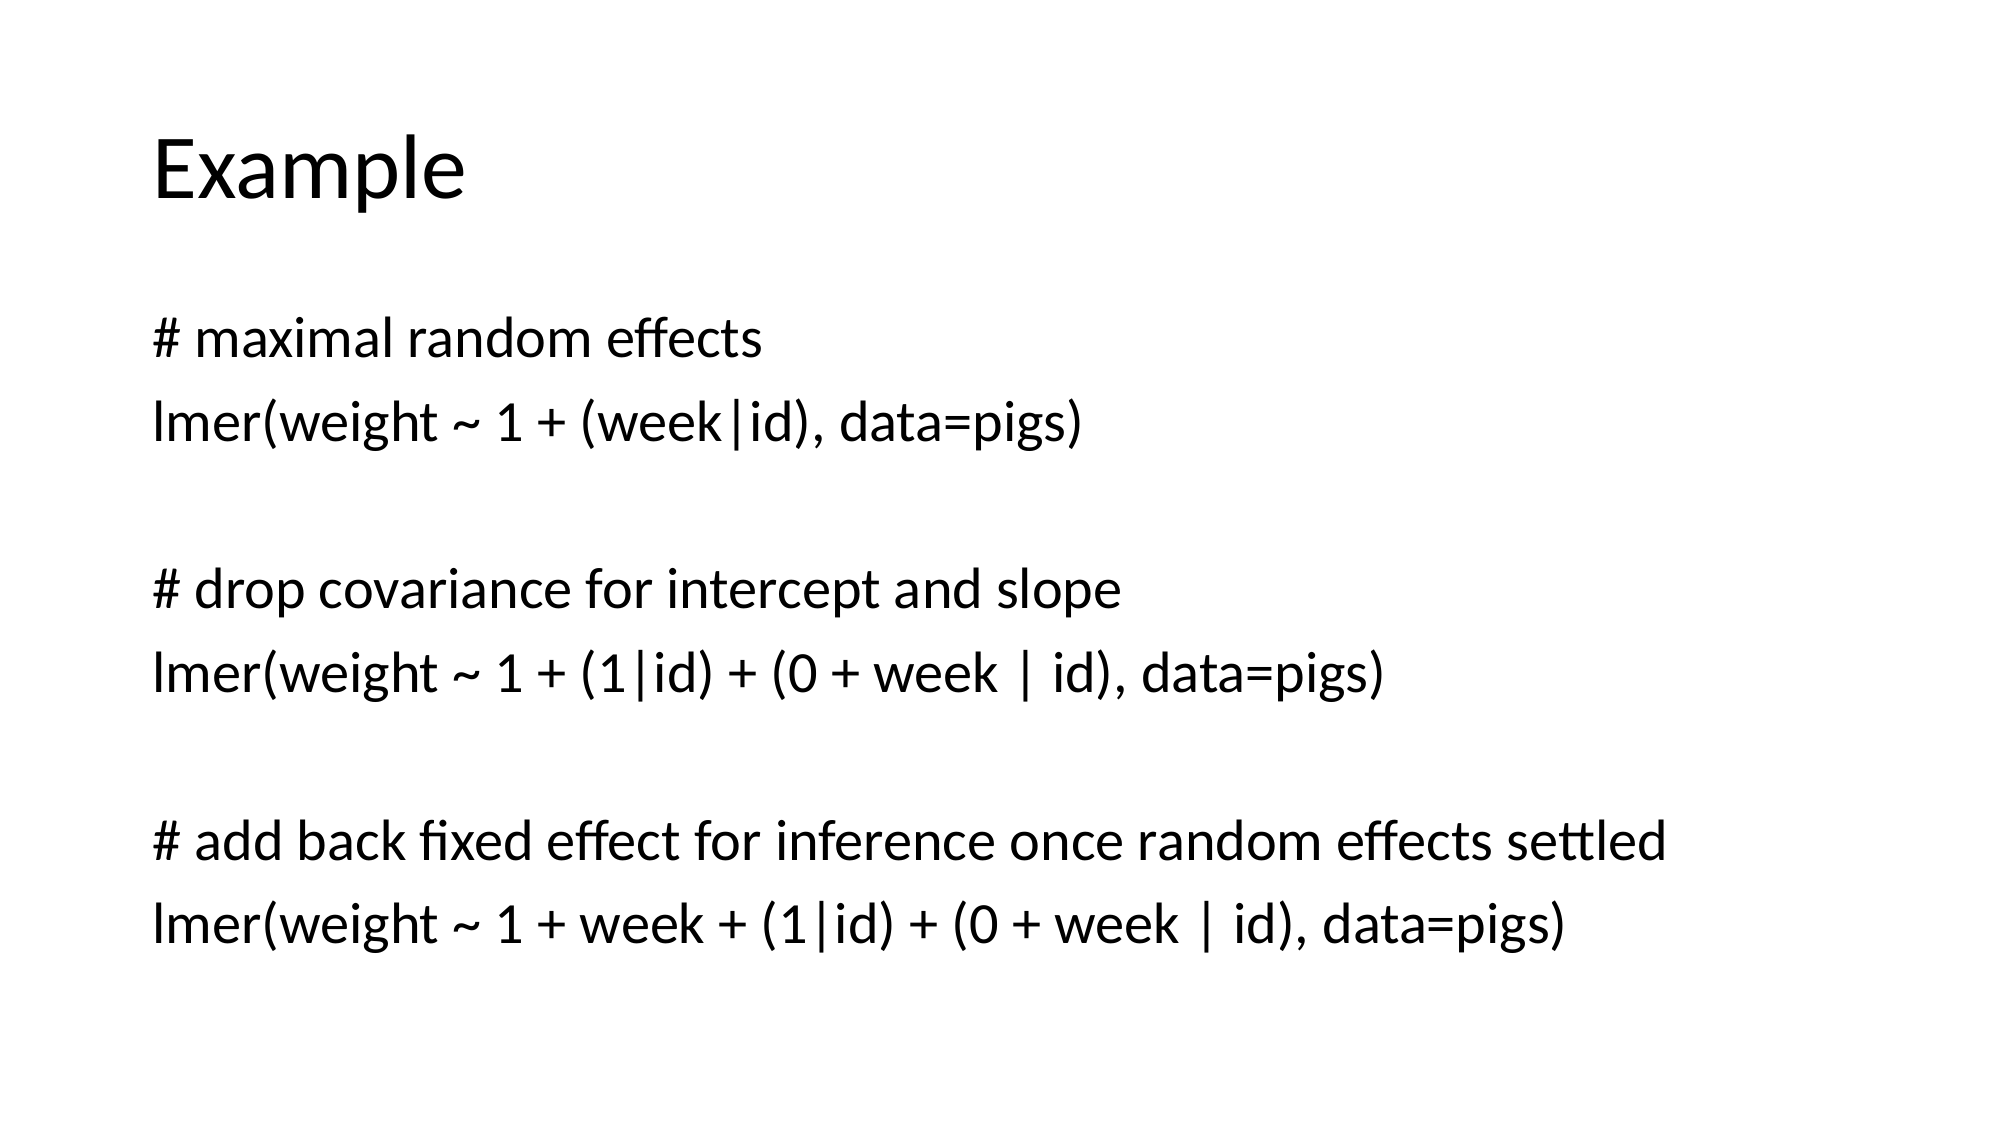

# Example
# maximal random effects
lmer(weight ~ 1 + (week|id), data=pigs)

# drop covariance for intercept and slope
lmer(weight ~ 1 + (1|id) + (0 + week | id), data=pigs)

# add back fixed effect for inference once random effects settled
lmer(weight ~ 1 + week + (1|id) + (0 + week | id), data=pigs)